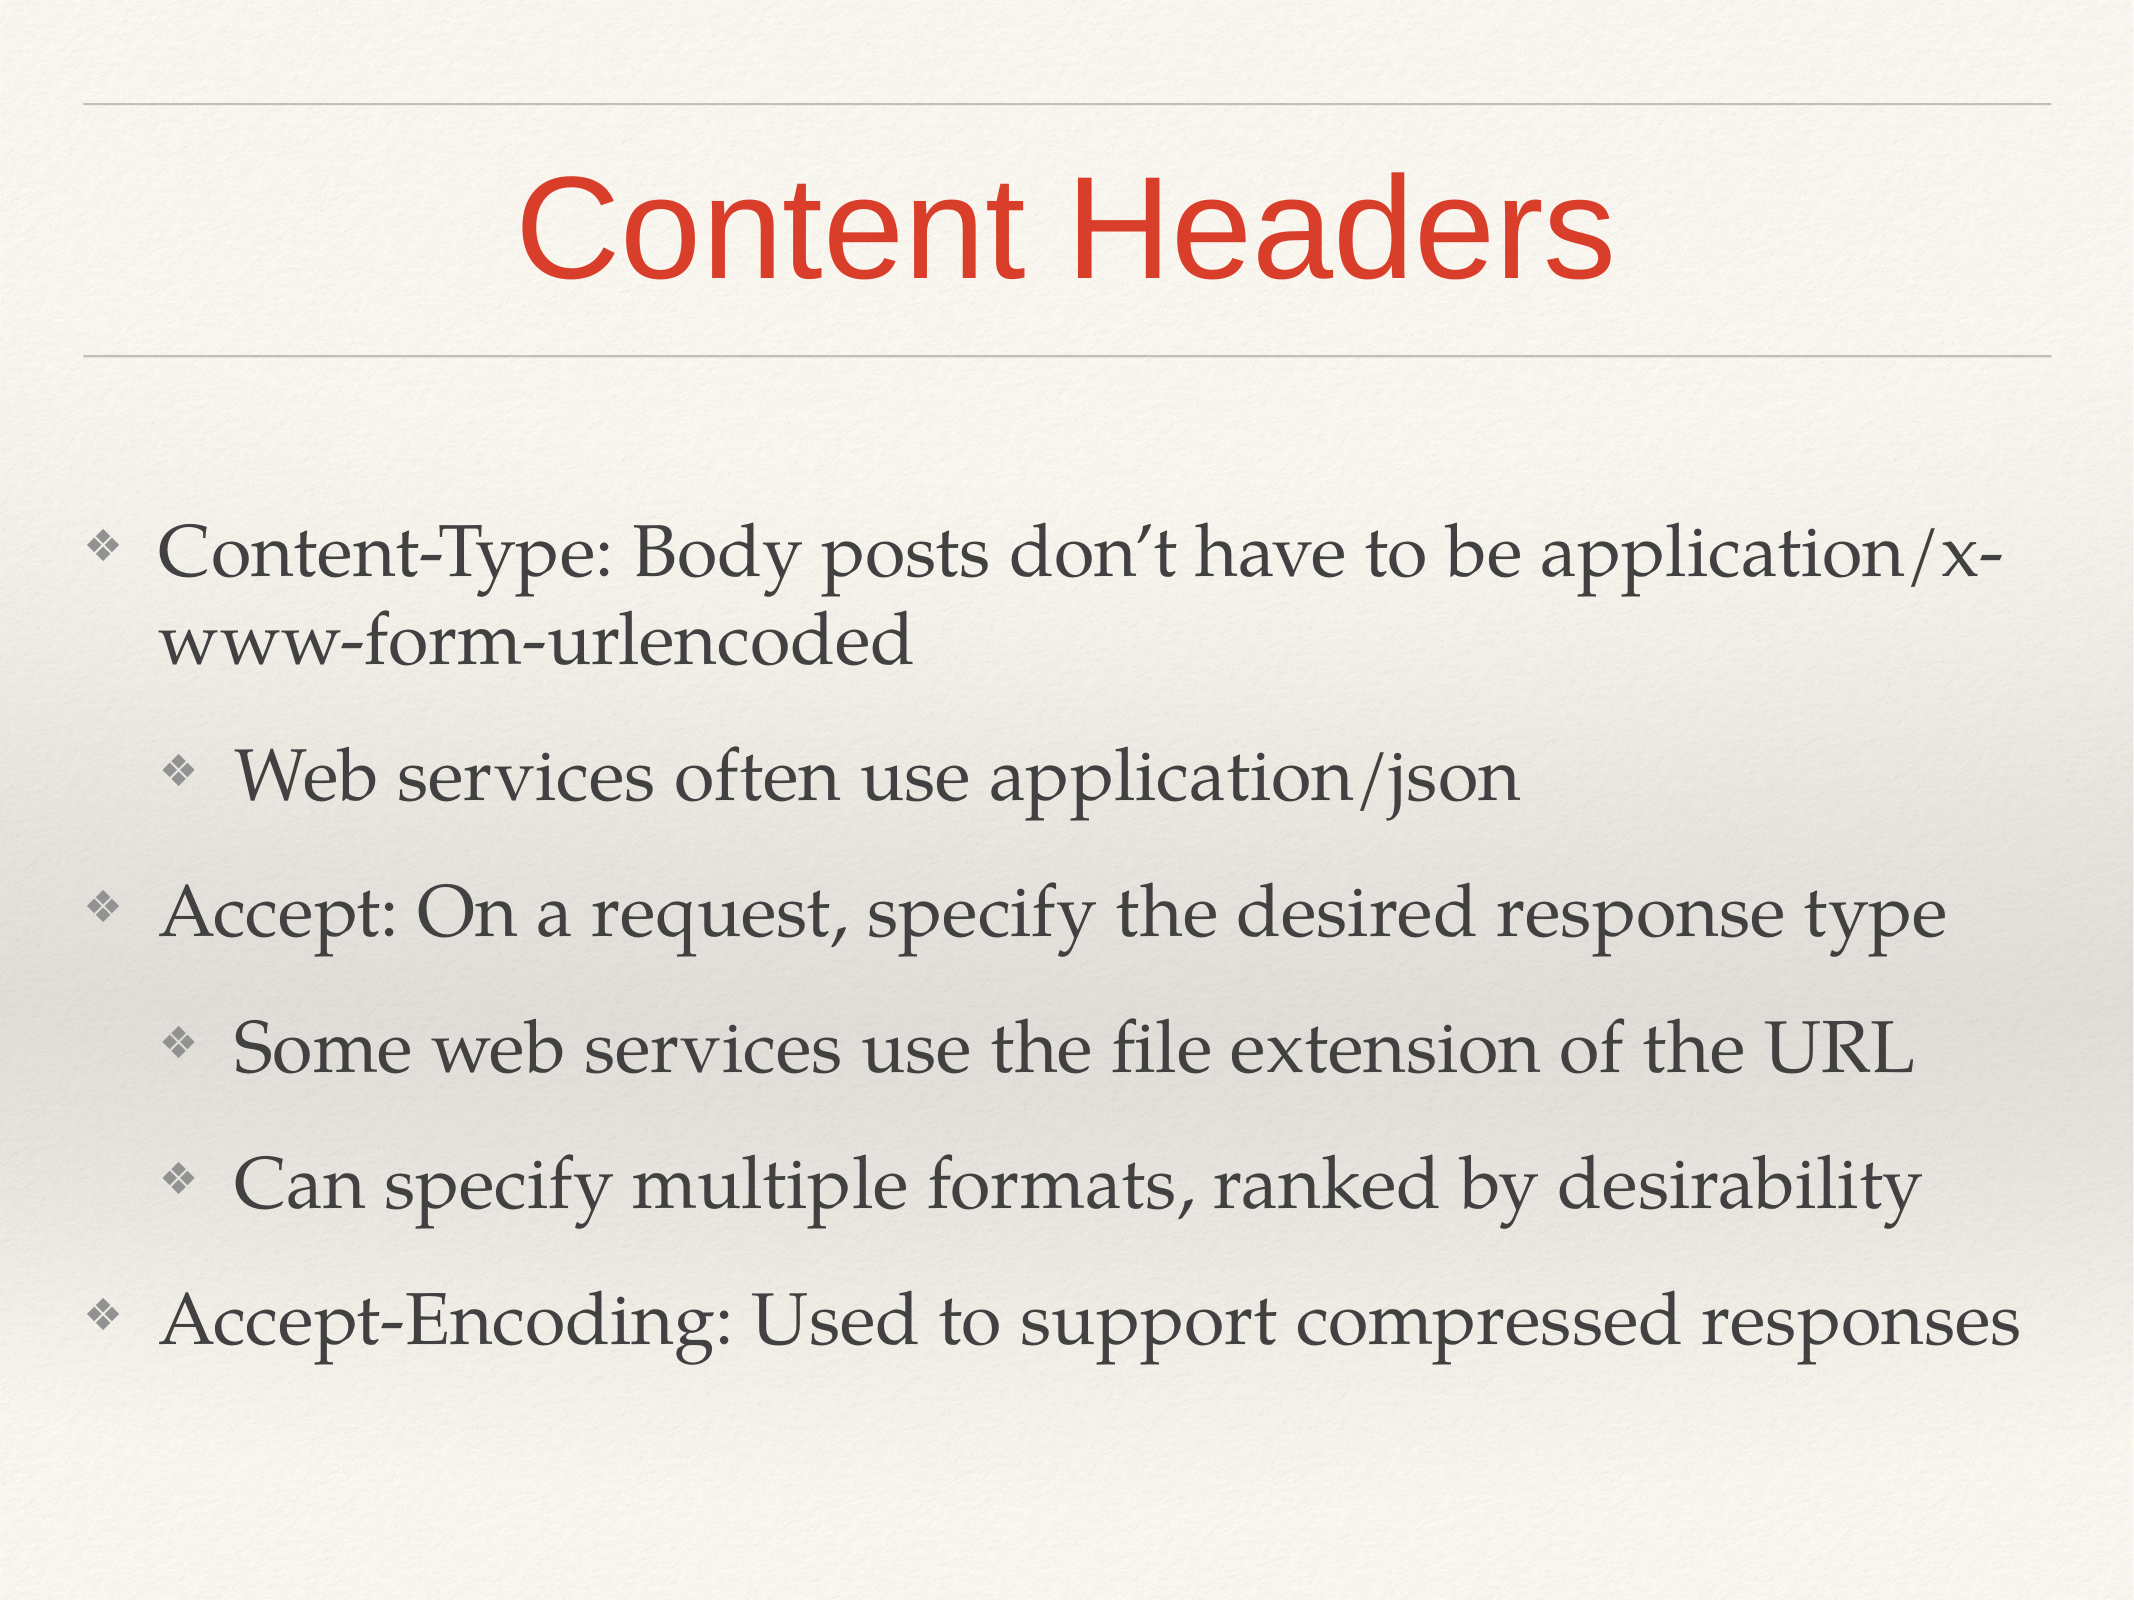

# Content Headers
Content-Type: Body posts don’t have to be application/x-www-form-urlencoded
Web services often use application/json
Accept: On a request, specify the desired response type
Some web services use the file extension of the URL
Can specify multiple formats, ranked by desirability
Accept-Encoding: Used to support compressed responses